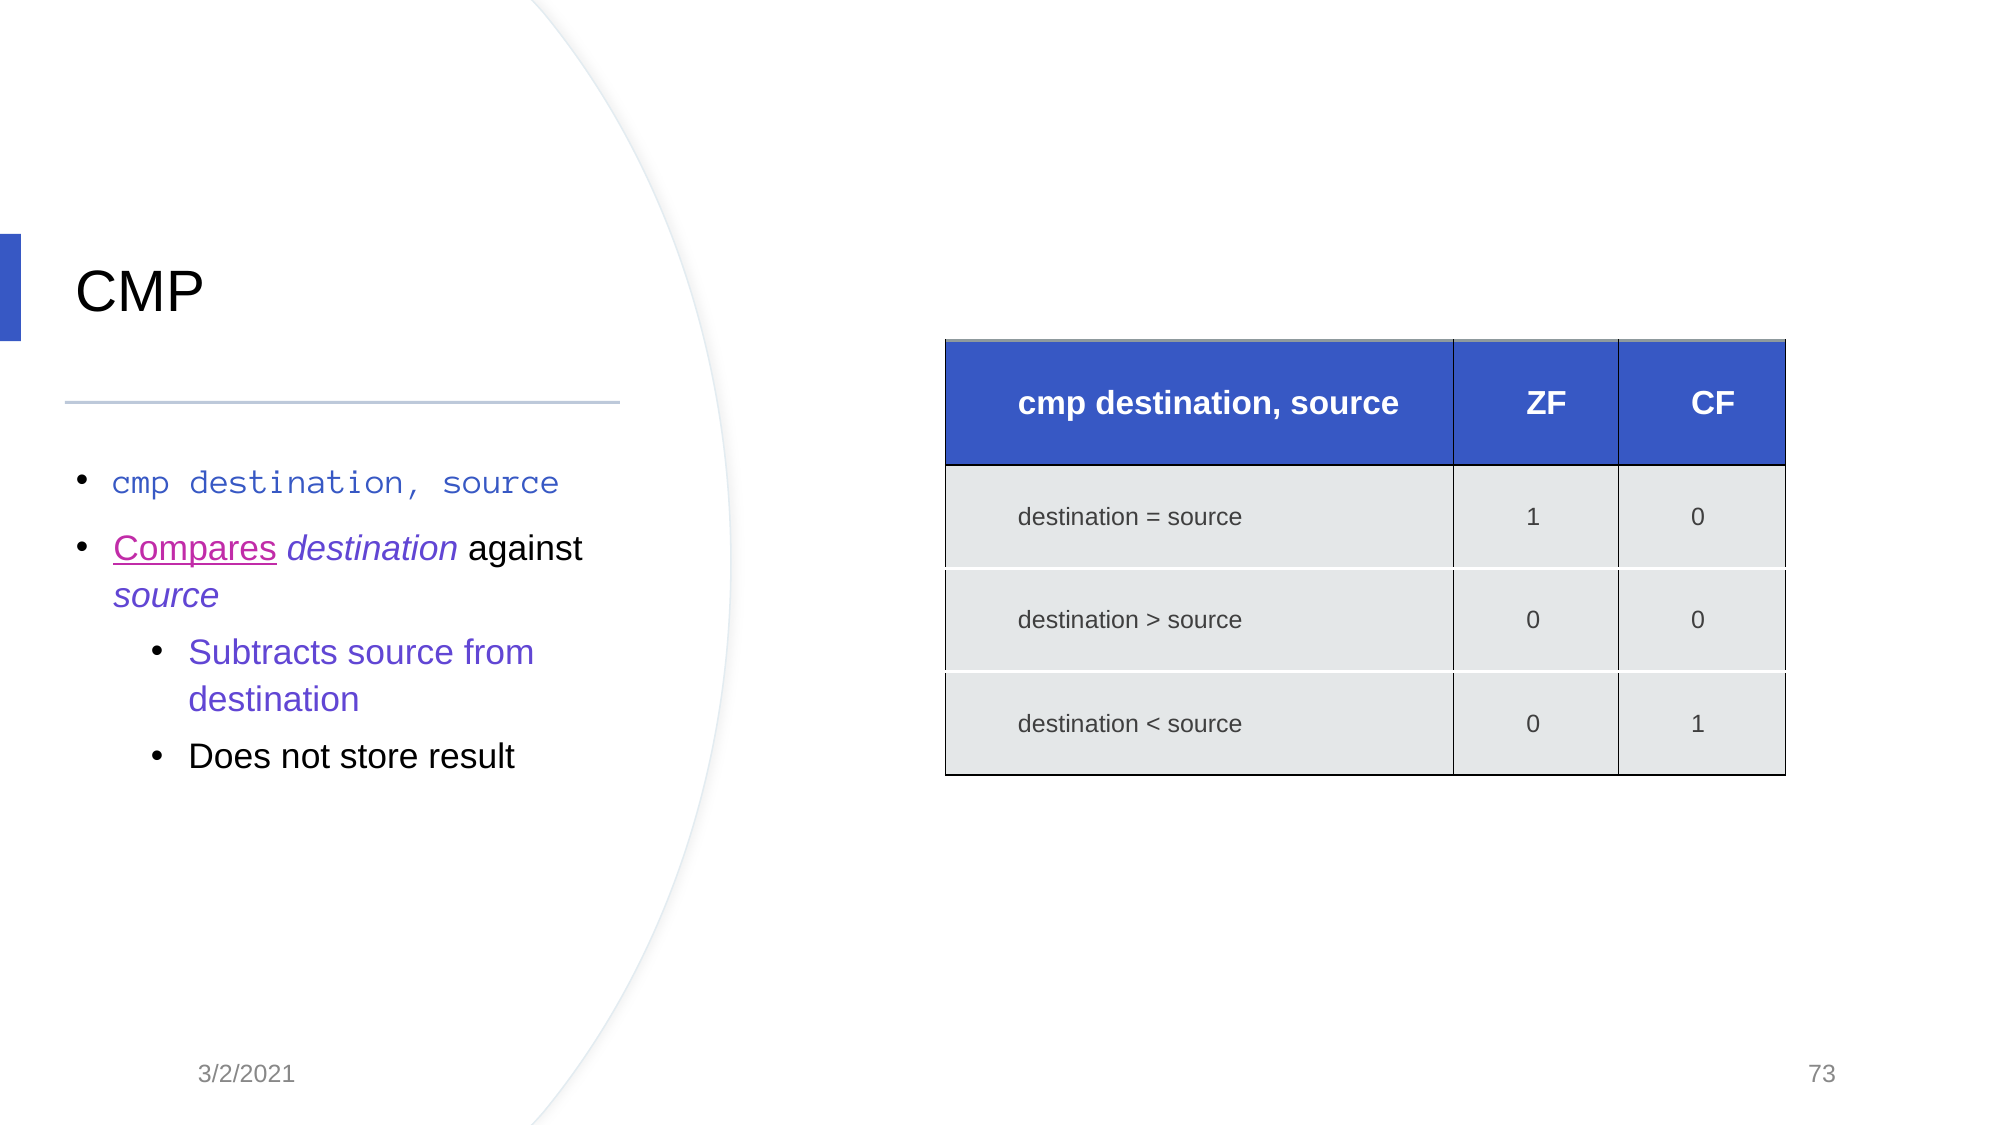

# CMP

| cmp destination, source | ZF | CF |
| --- | --- | --- |
| destination = source | 1 | 0 |
| destination > source | 0 | 0 |
| destination < source | 0 | 1 |

cmp destination, source
Compares destination against source
Subtracts source from destination
Does not store result
3/2/2021
AUEHC
73